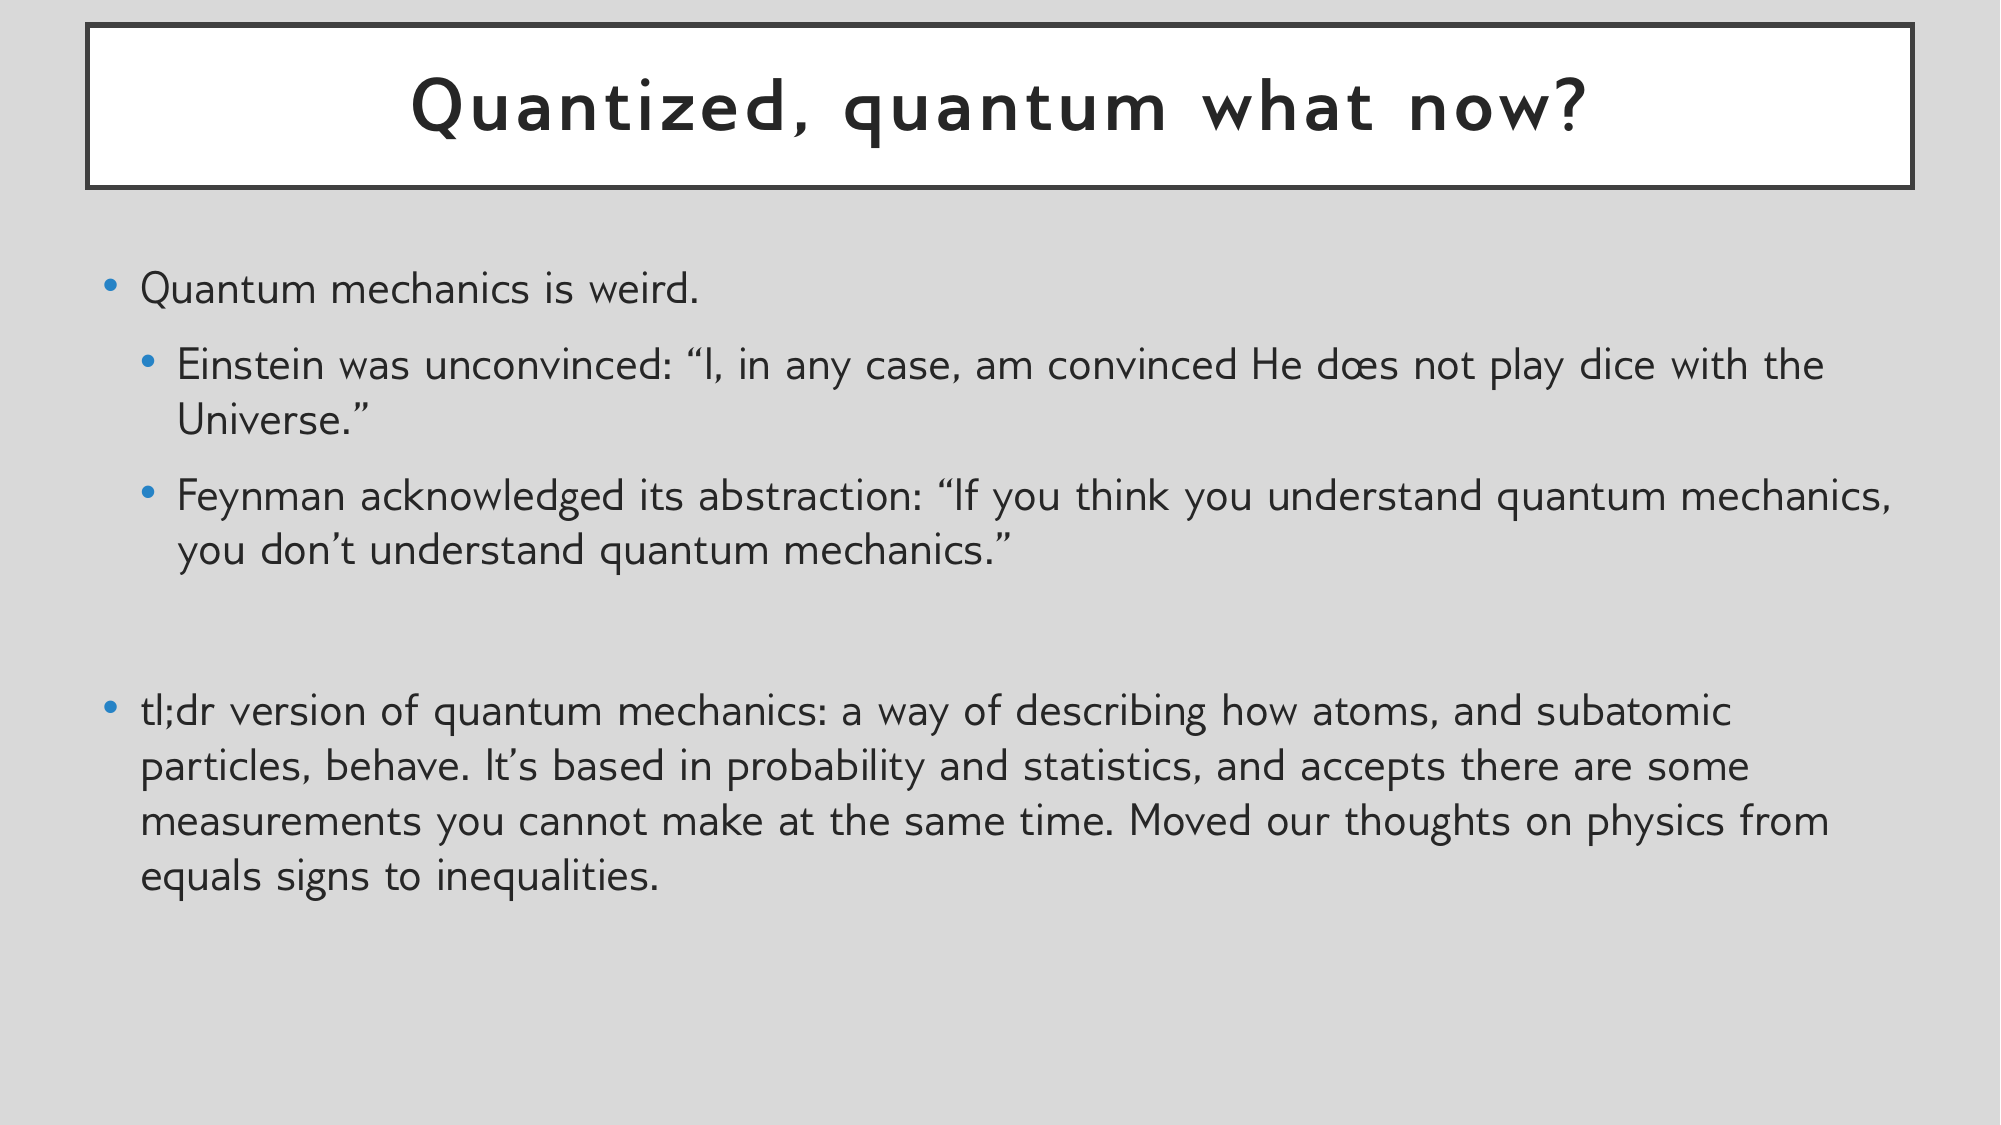

# Quantized, quantum what now?
Quantum mechanics is weird.
Einstein was unconvinced: “I, in any case, am convinced He does not play dice with the Universe.”
Feynman acknowledged its abstraction: “If you think you understand quantum mechanics, you don’t understand quantum mechanics.”

tl;dr version of quantum mechanics: a way of describing how atoms, and subatomic particles, behave. It’s based in probability and statistics, and accepts there are some measurements you cannot make at the same time. Moved our thoughts on physics from equals signs to inequalities.